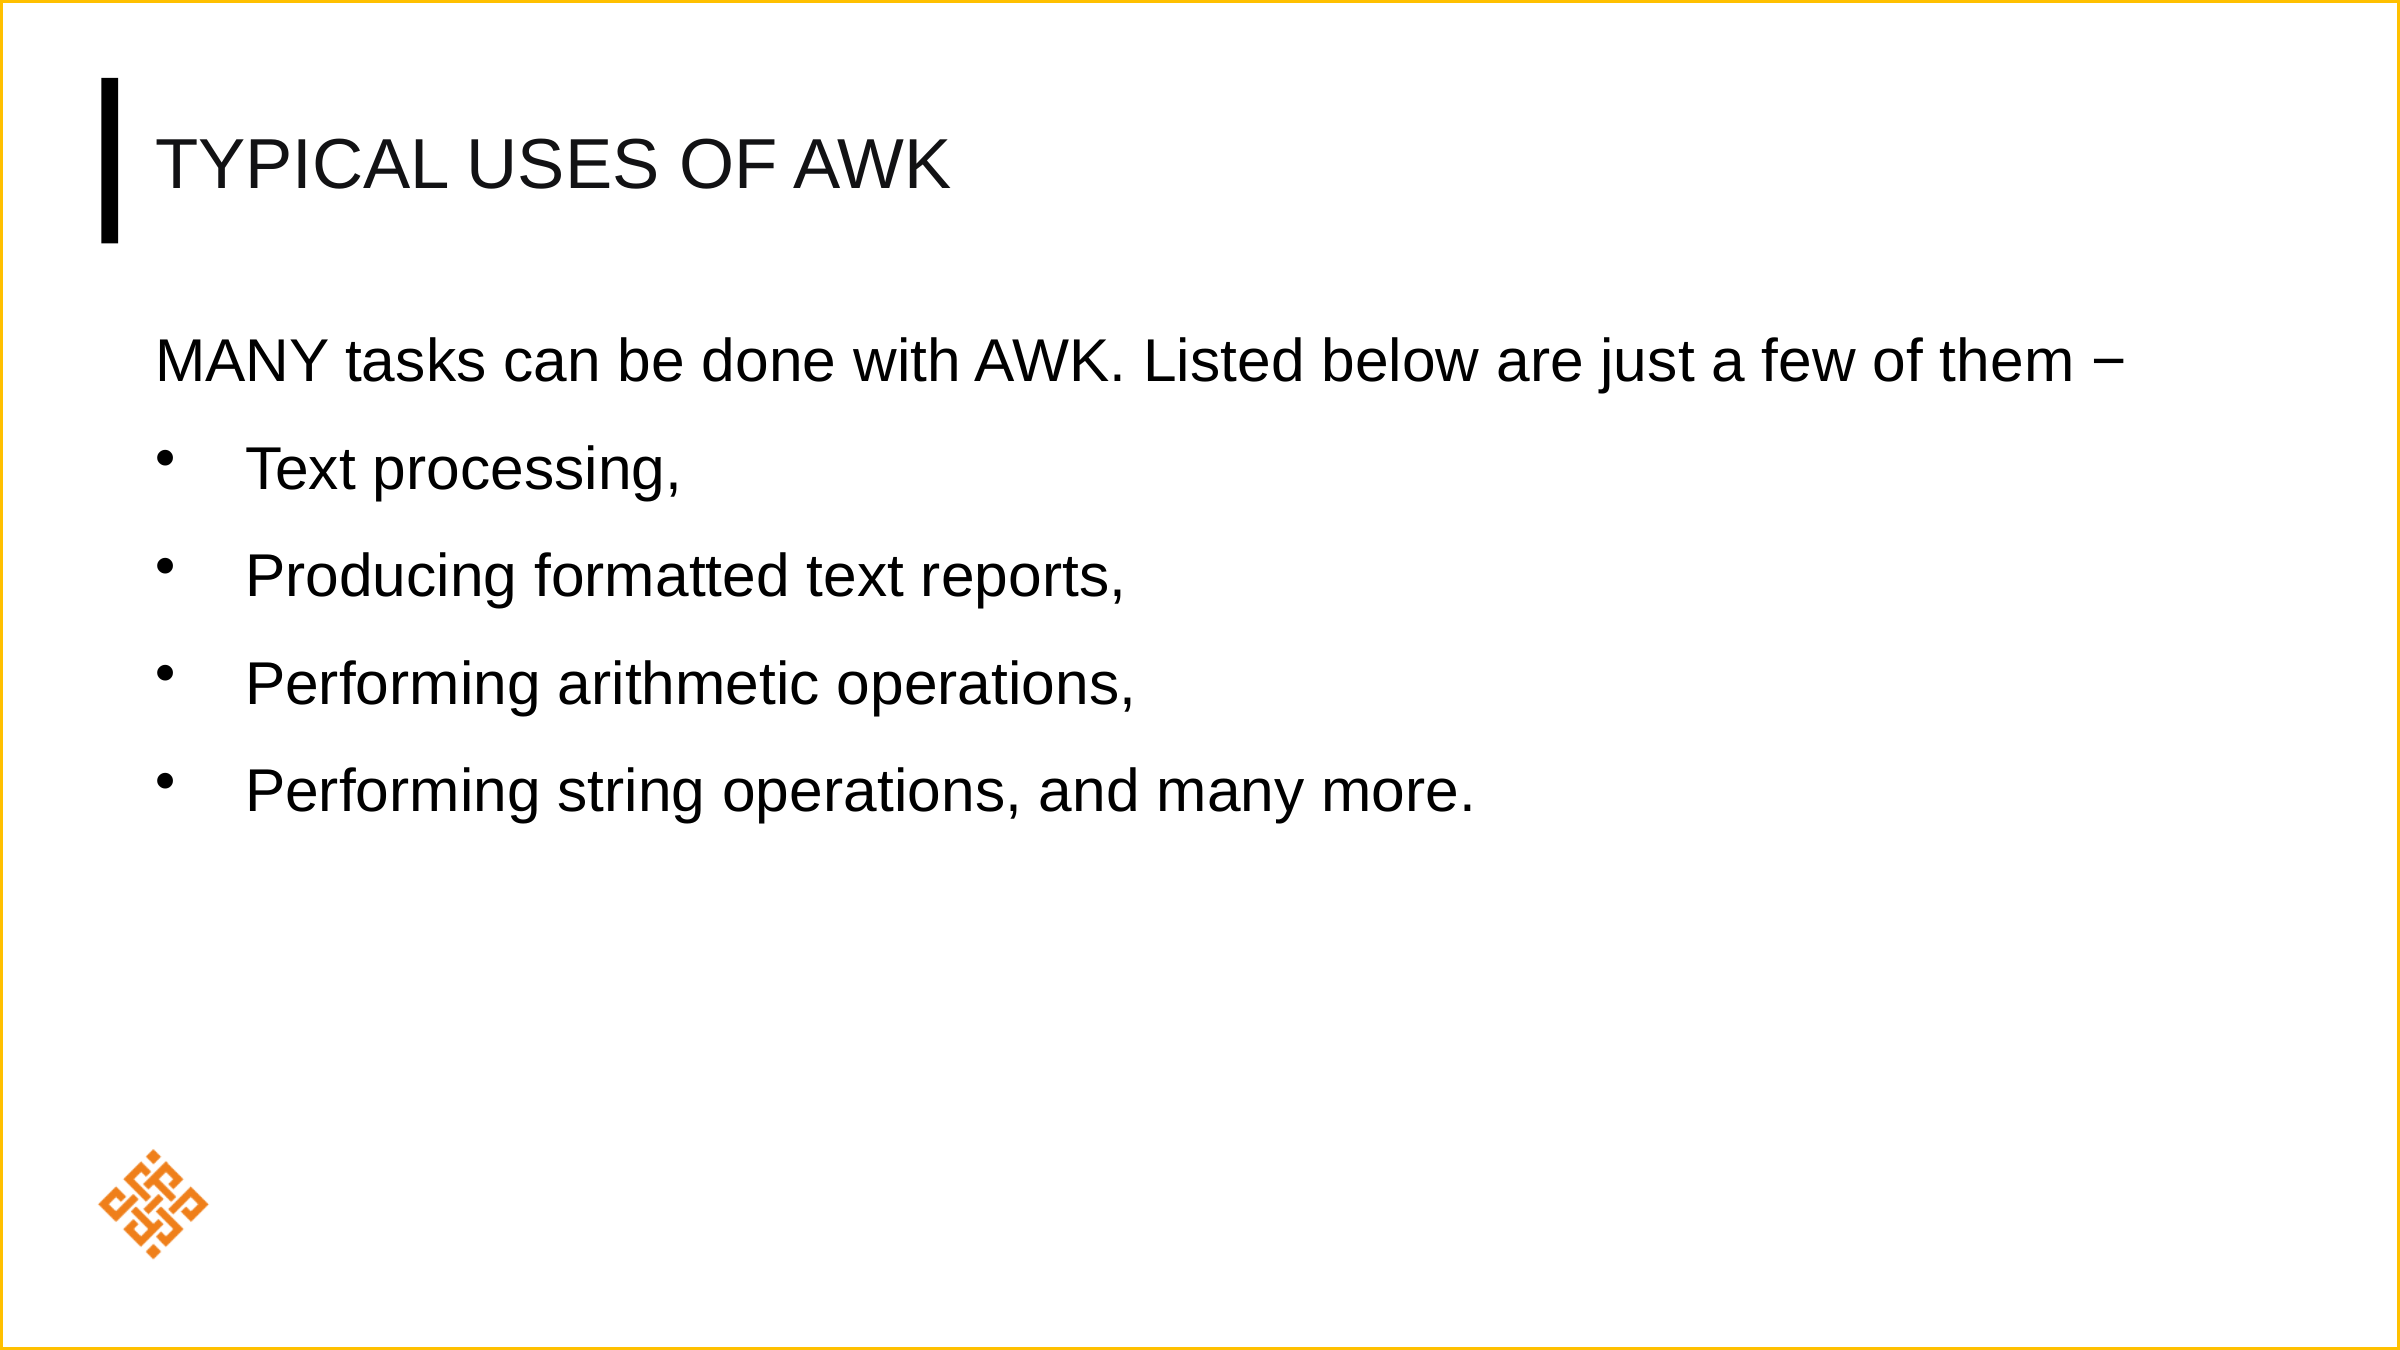

# Typical Uses of AWK
MANY tasks can be done with AWK. Listed below are just a few of them −
Text processing,
Producing formatted text reports,
Performing arithmetic operations,
Performing string operations, and many more.